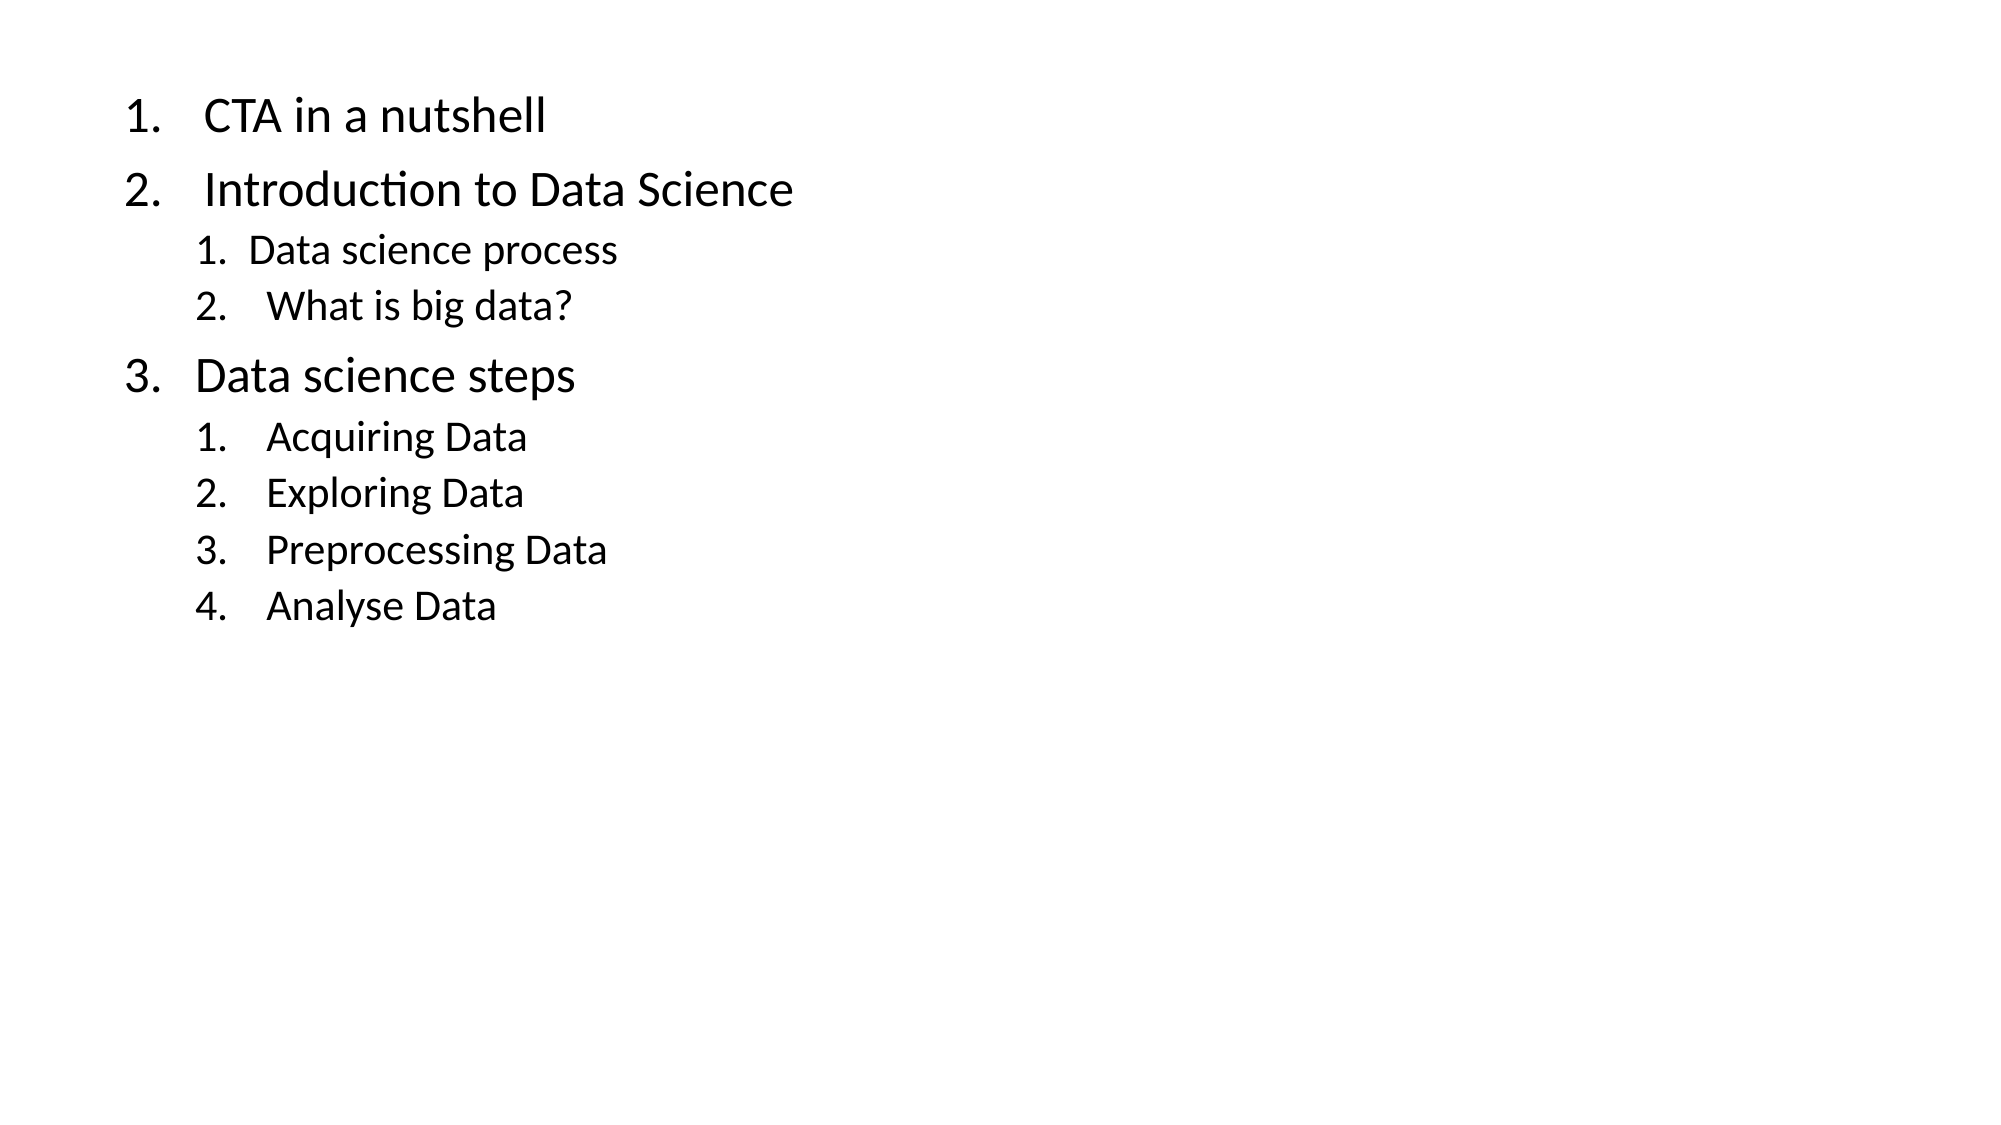

CTA in a nutshell
Introduction to Data Science
Data science process
What is big data?
Data science steps
Acquiring Data
Exploring Data
Preprocessing Data
Analyse Data